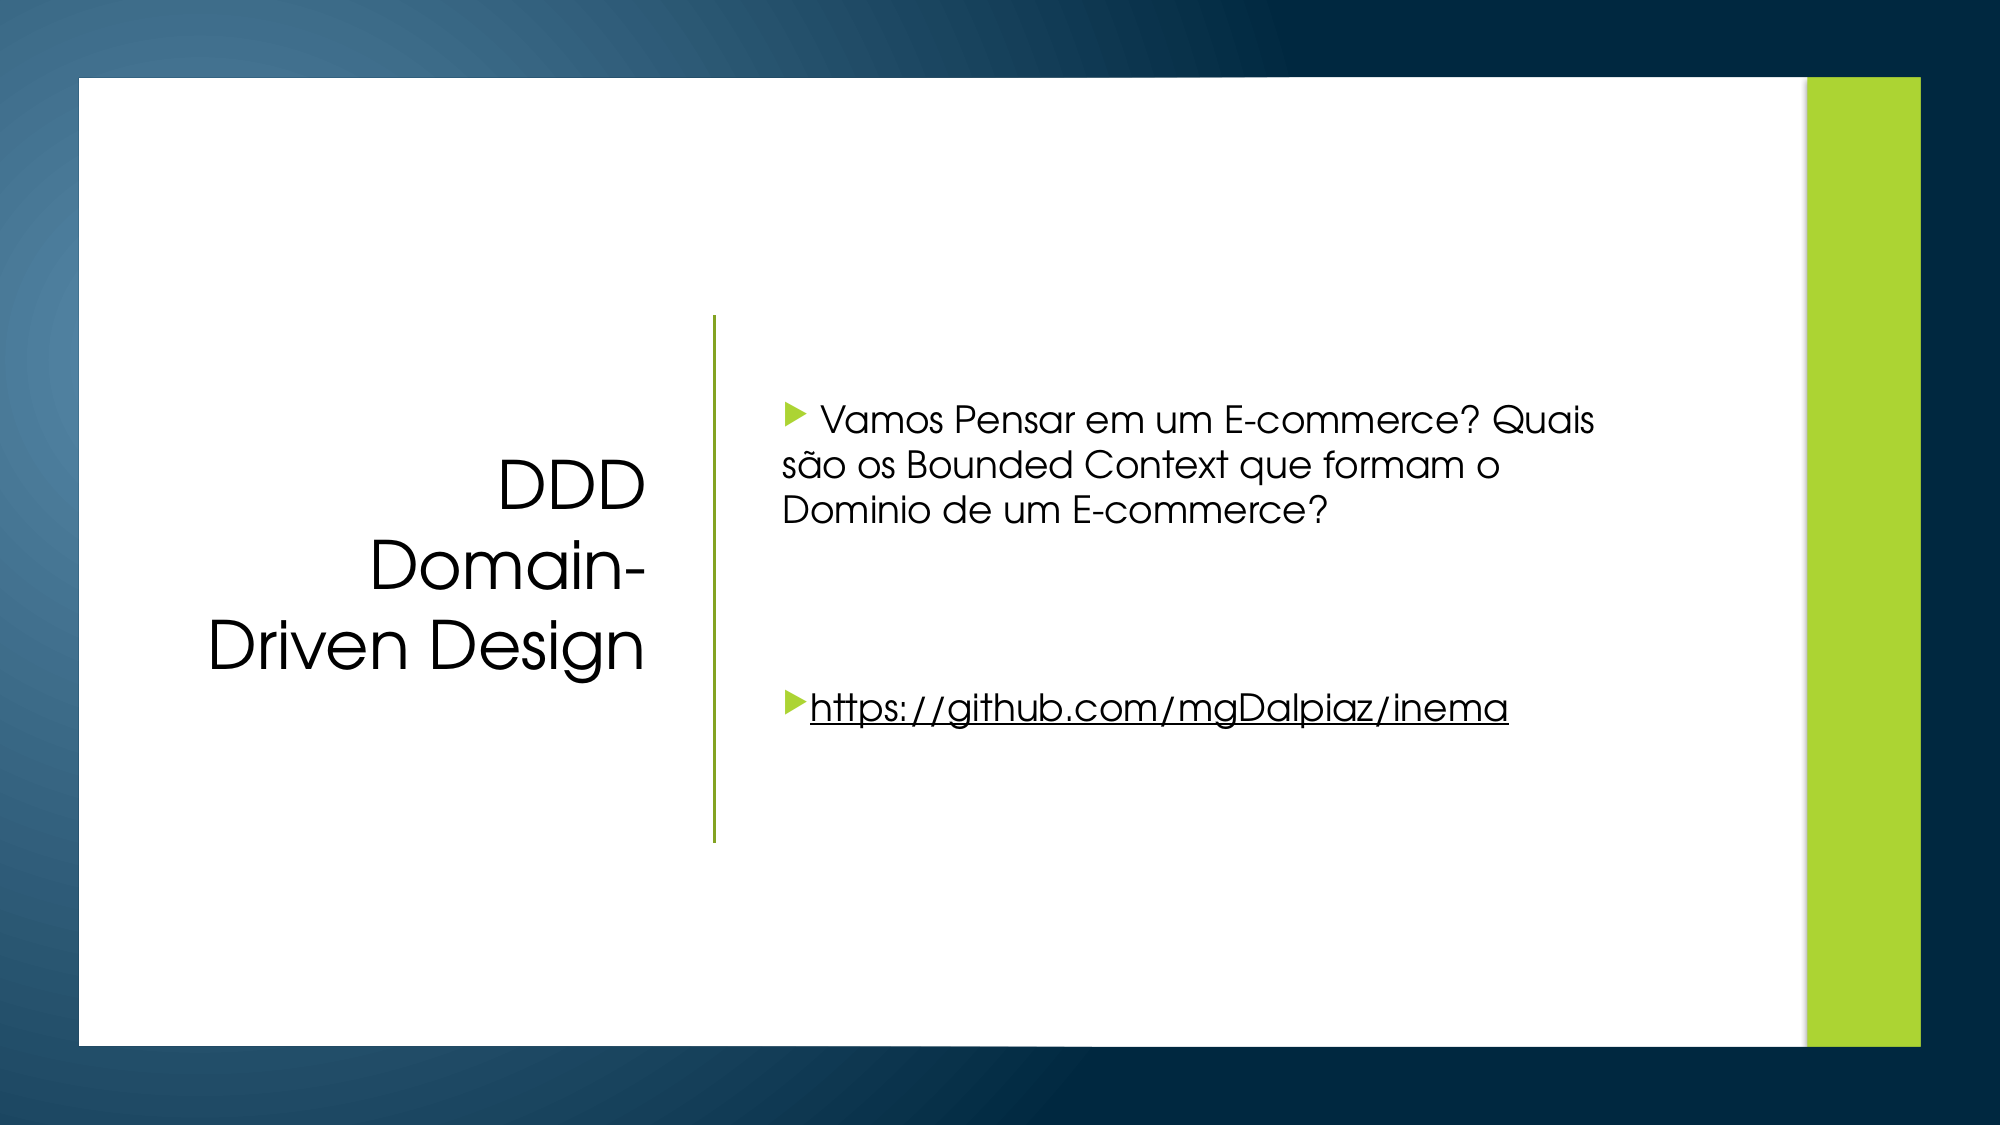

Vamos Pensar em um E-commerce? Quais são os Bounded Context que formam o Dominio de um E-commerce?

https://github.com/mgDalpiaz/inema
# DDD Domain-Driven Design